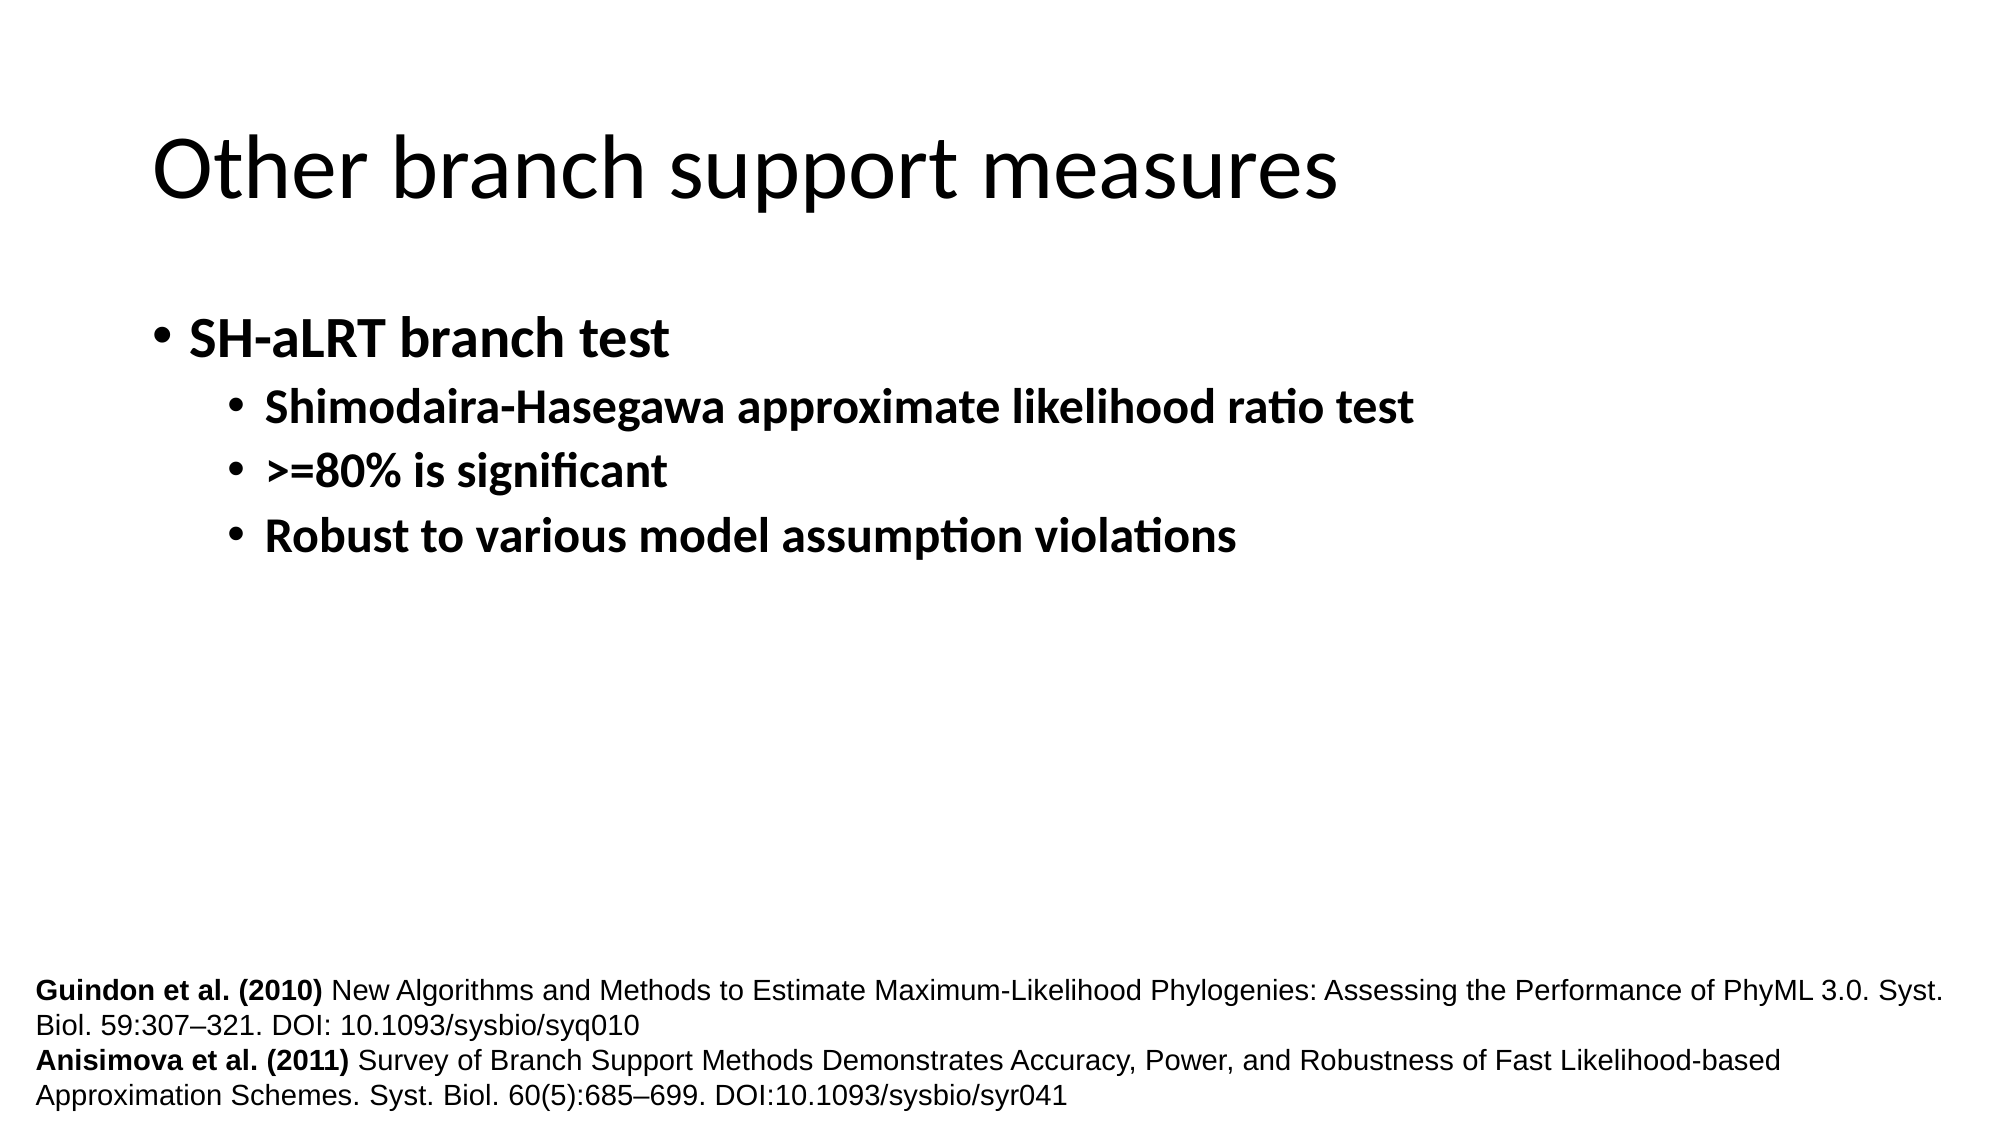

# Other branch support measures
SH-aLRT branch test
Shimodaira-Hasegawa approximate likelihood ratio test
>=80% is significant
Robust to various model assumption violations
Guindon et al. (2010) New Algorithms and Methods to Estimate Maximum-Likelihood Phylogenies: Assessing the Performance of PhyML 3.0. Syst. Biol. 59:307–321. DOI: 10.1093/sysbio/syq010
Anisimova et al. (2011) Survey of Branch Support Methods Demonstrates Accuracy, Power, and Robustness of Fast Likelihood-based Approximation Schemes. Syst. Biol. 60(5):685–699. DOI:10.1093/sysbio/syr041